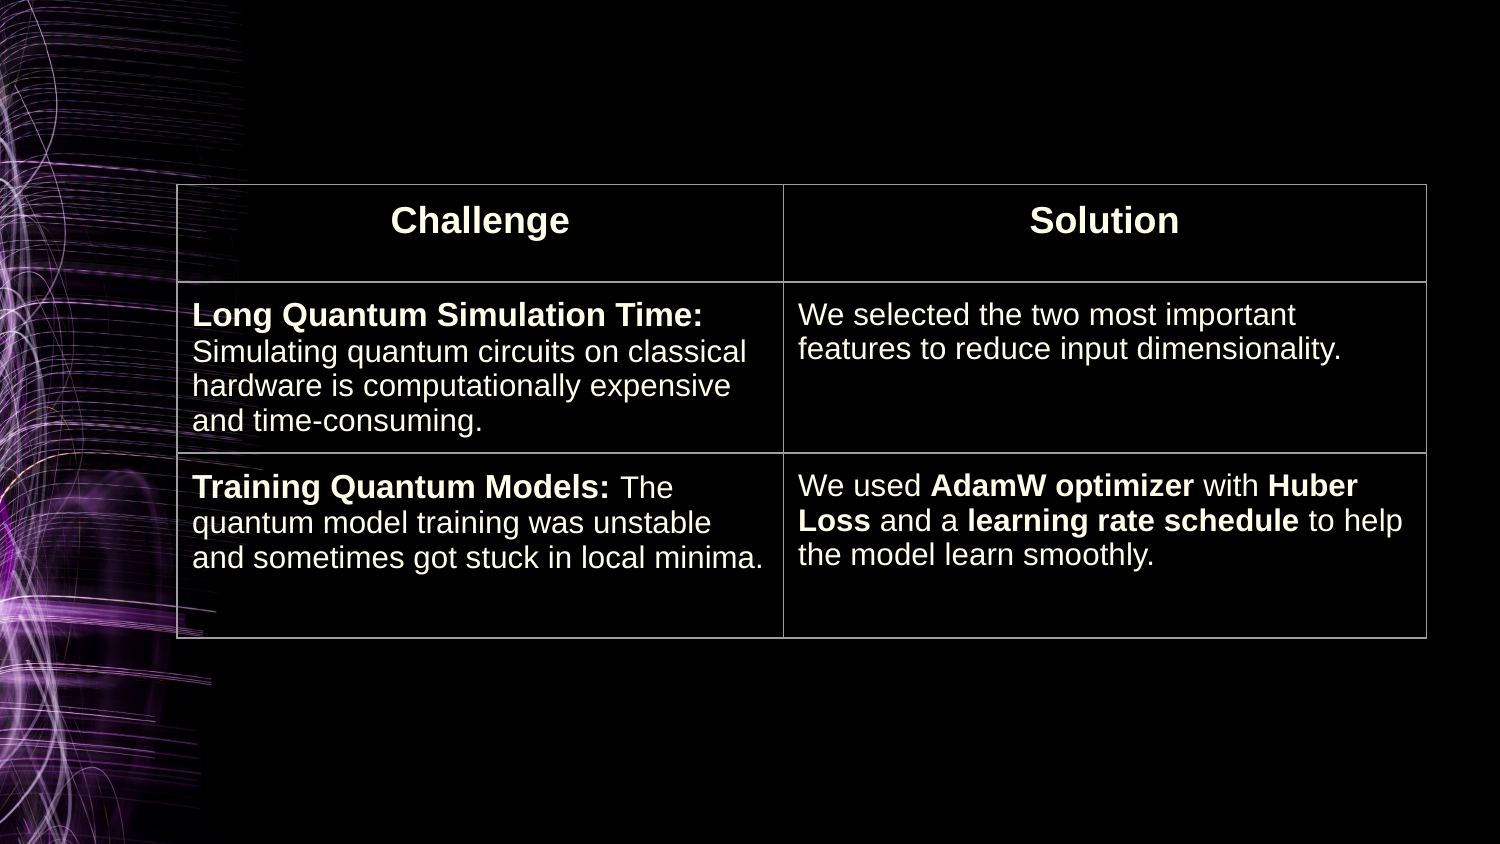

| Challenge | Solution |
| --- | --- |
| Long Quantum Simulation Time: Simulating quantum circuits on classical hardware is computationally expensive and time-consuming. | We selected the two most important features to reduce input dimensionality. |
| Training Quantum Models: The quantum model training was unstable and sometimes got stuck in local minima. | We used AdamW optimizer with Huber Loss and a learning rate schedule to help the model learn smoothly. |